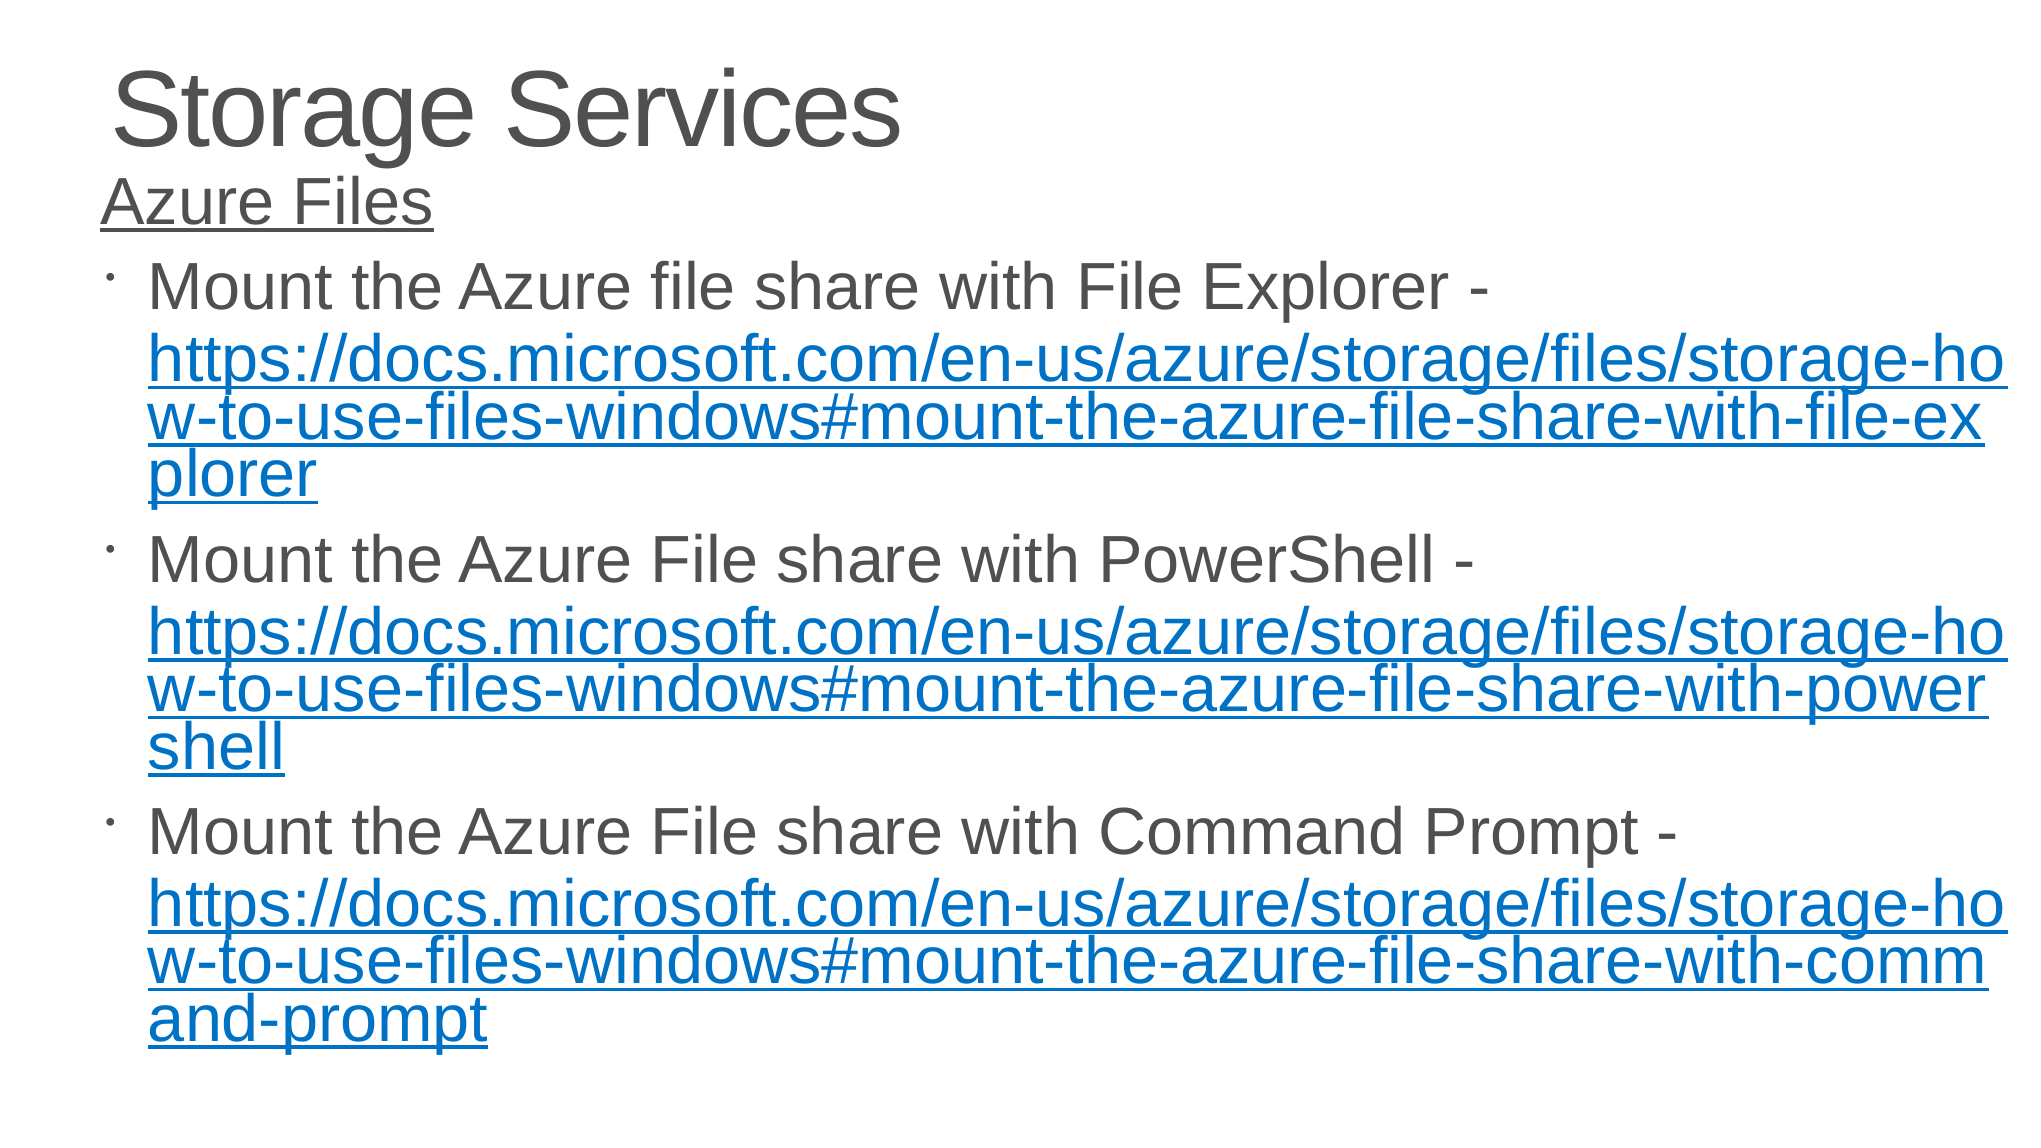

# Storage Services
Azure Files
Mount the Azure file share with File Explorer - https://docs.microsoft.com/en-us/azure/storage/files/storage-how-to-use-files-windows#mount-the-azure-file-share-with-file-explorer
Mount the Azure File share with PowerShell - https://docs.microsoft.com/en-us/azure/storage/files/storage-how-to-use-files-windows#mount-the-azure-file-share-with-powershell
Mount the Azure File share with Command Prompt - https://docs.microsoft.com/en-us/azure/storage/files/storage-how-to-use-files-windows#mount-the-azure-file-share-with-command-prompt